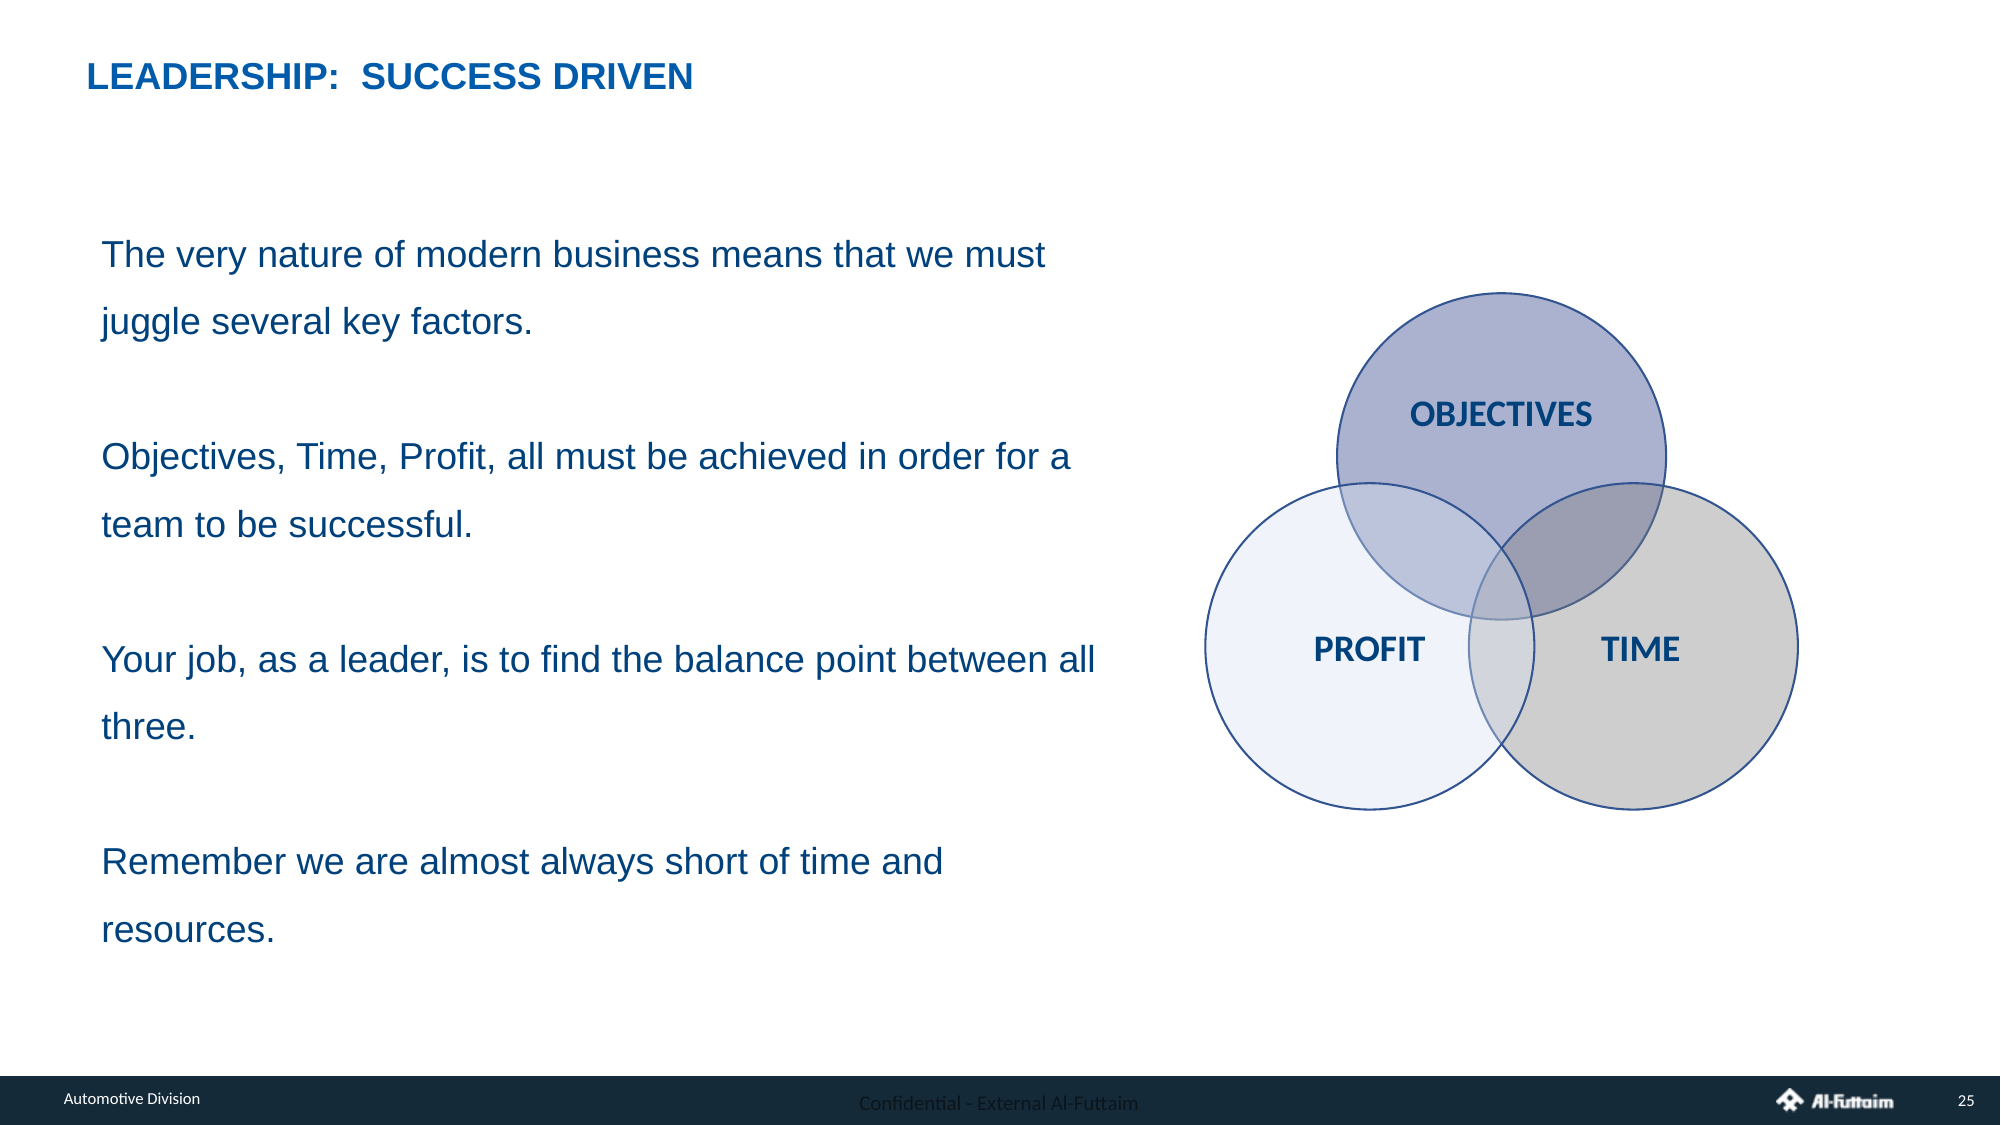

LEADERSHIP:  SUCCESS DRIVEN
The very nature of modern business means that we must juggle several key factors.

Objectives, Time, Profit, all must be achieved in order for a team to be successful.

Your job, as a leader, is to find the balance point between all three.

Remember we are almost always short of time and resources.
OBJECTIVES

TIME

PROFIT